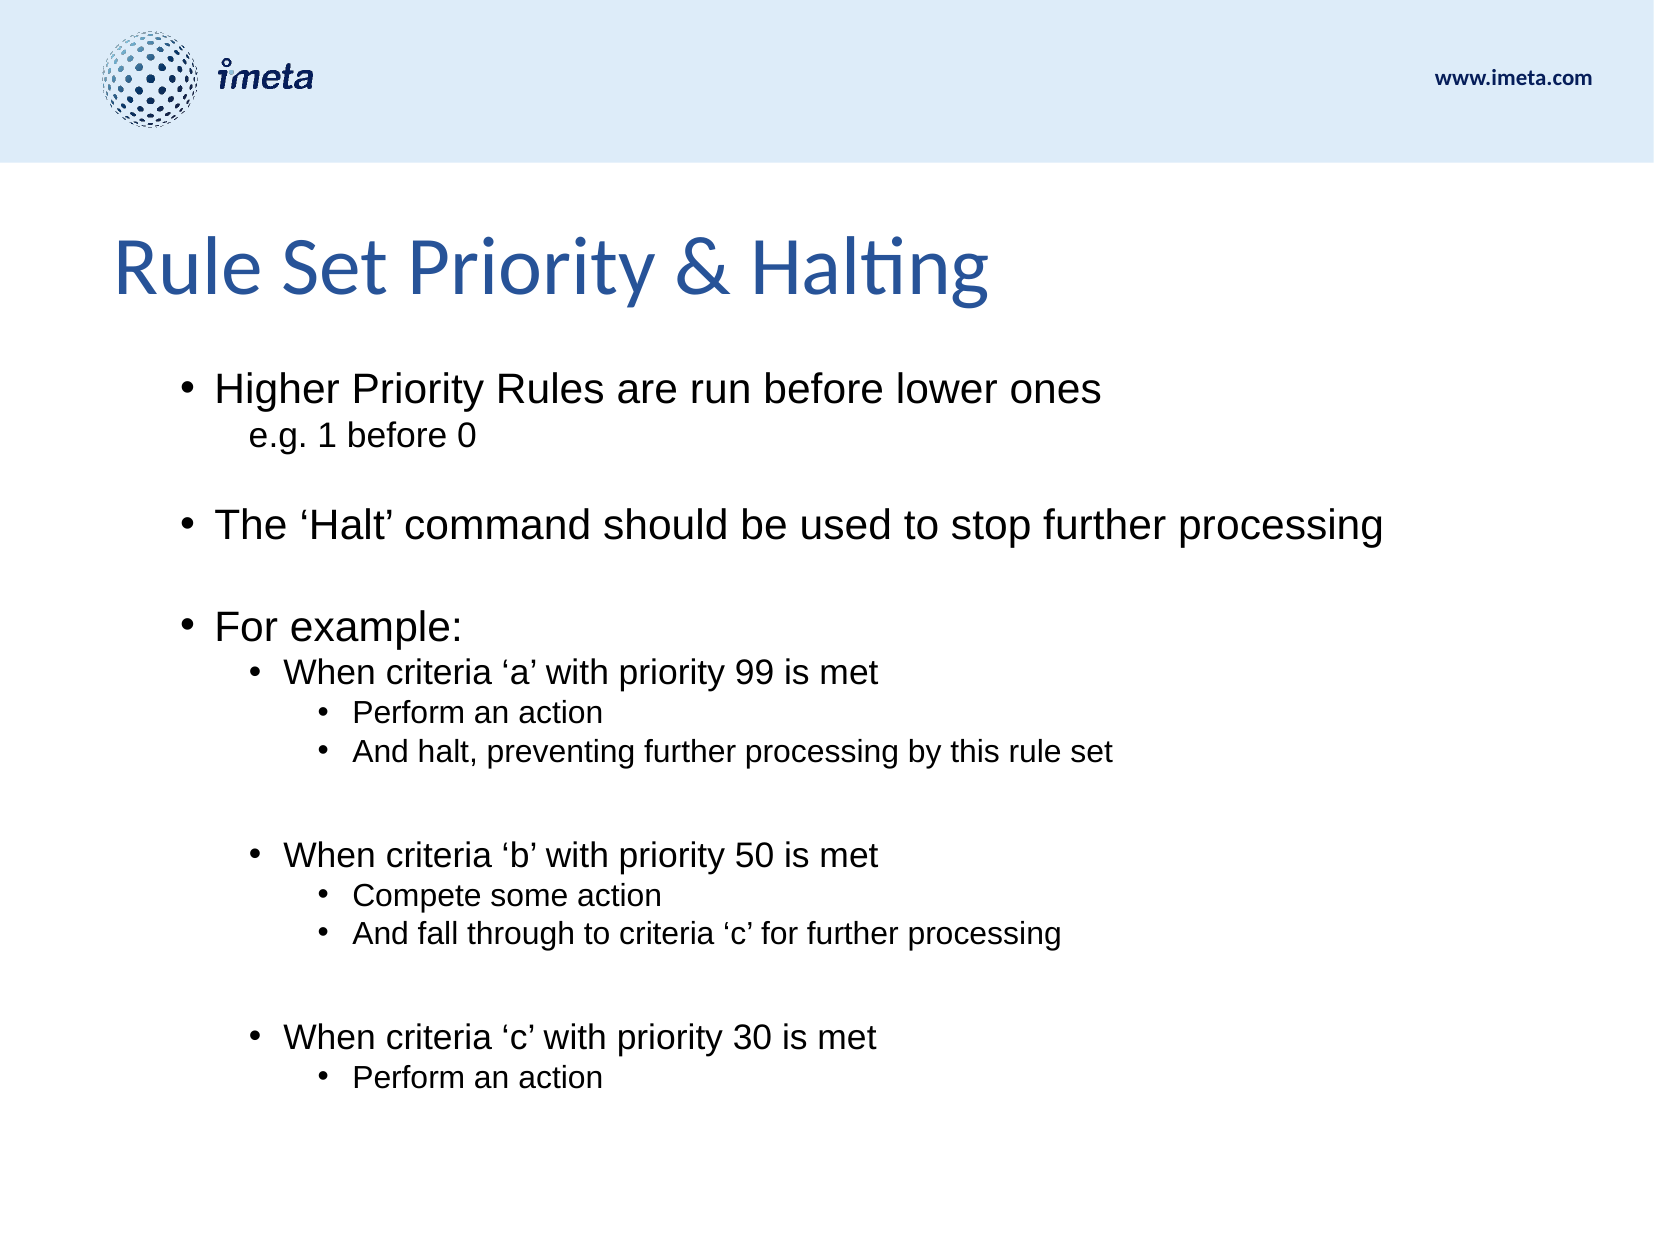

# Rule Set Priority & Halting
Higher Priority Rules are run before lower ones
e.g. 1 before 0

The ‘Halt’ command should be used to stop further processing

For example:
When criteria ‘a’ with priority 99 is met
Perform an action
And halt, preventing further processing by this rule set

When criteria ‘b’ with priority 50 is met
Compete some action
And fall through to criteria ‘c’ for further processing

When criteria ‘c’ with priority 30 is met
Perform an action